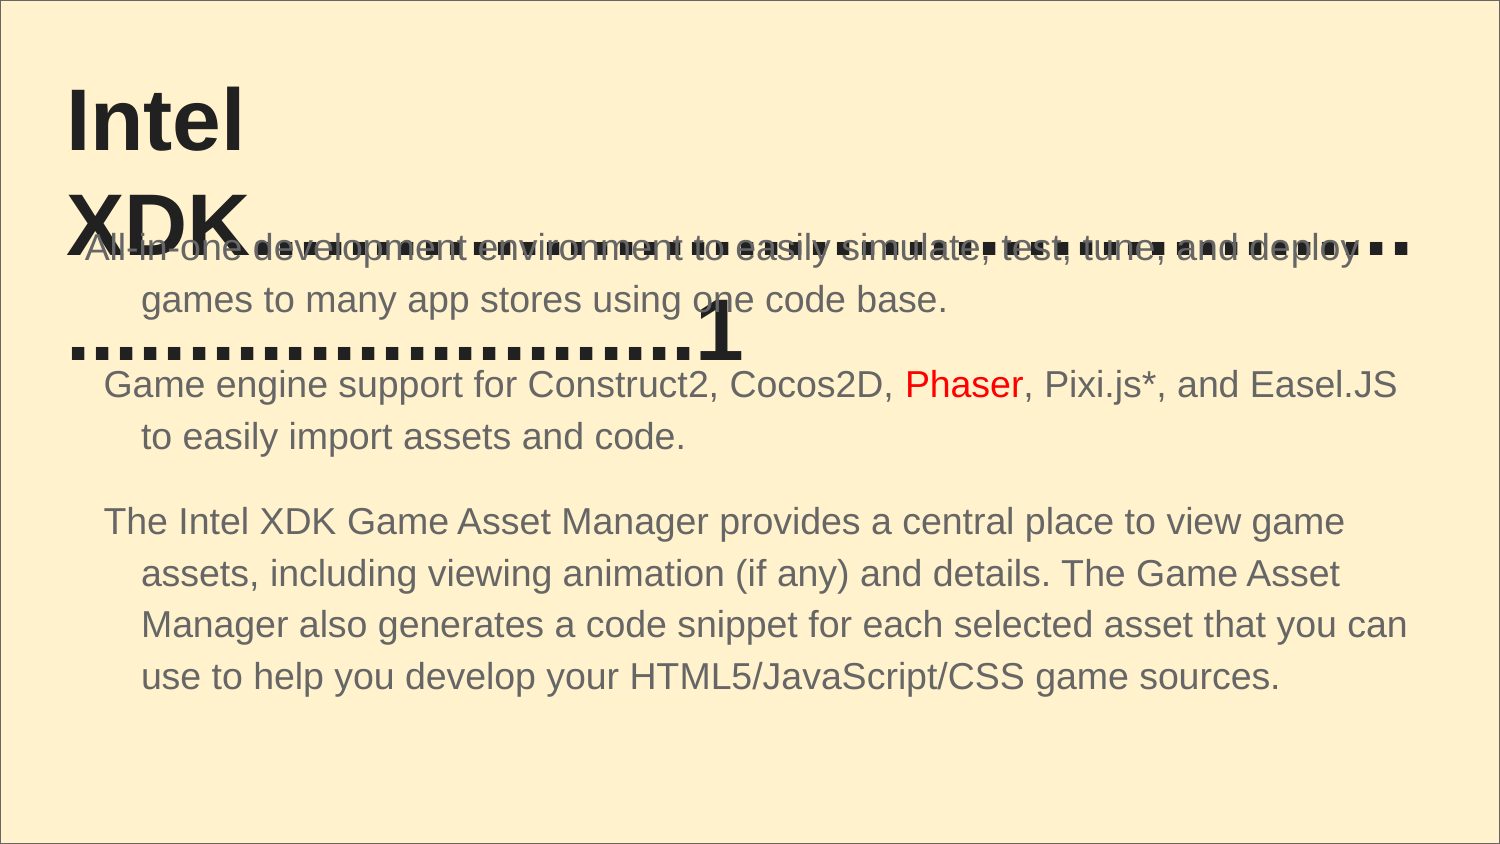

# Intel XDK..........................................................................1
All-in-one development environment to easily simulate, test, tune, and deploy games to many app stores using one code base.
Game engine support for Construct2, Cocos2D, Phaser, Pixi.js*, and Easel.JS to easily import assets and code.
The Intel XDK Game Asset Manager provides a central place to view game assets, including viewing animation (if any) and details. The Game Asset Manager also generates a code snippet for each selected asset that you can use to help you develop your HTML5/JavaScript/CSS game sources.